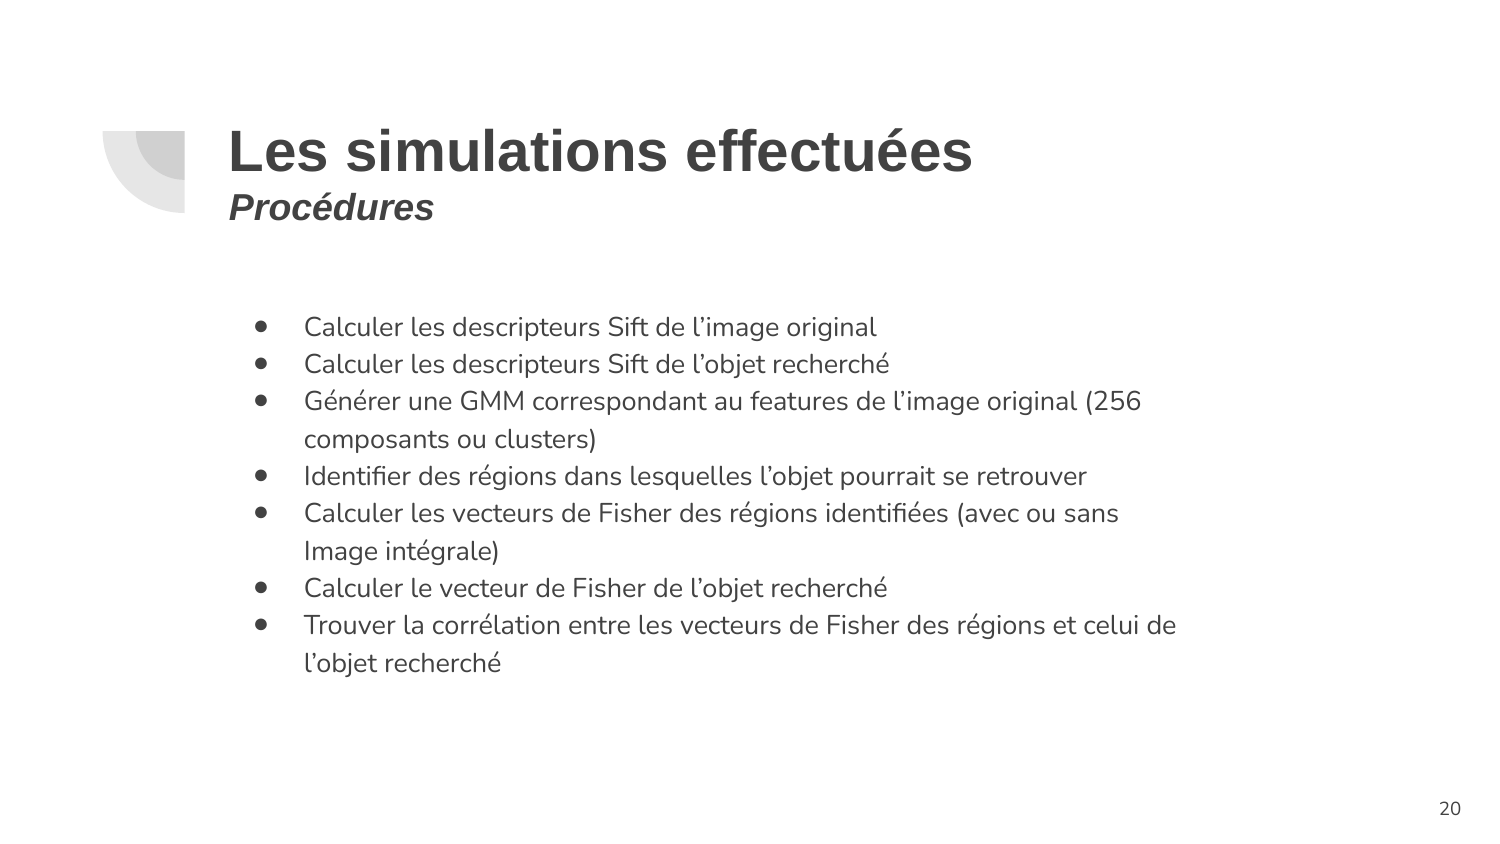

# Les simulations effectuées
Procédures
Calculer les descripteurs Sift de l’image original
Calculer les descripteurs Sift de l’objet recherché
Générer une GMM correspondant au features de l’image original (256 composants ou clusters)
Identifier des régions dans lesquelles l’objet pourrait se retrouver
Calculer les vecteurs de Fisher des régions identifiées (avec ou sans Image intégrale)
Calculer le vecteur de Fisher de l’objet recherché
Trouver la corrélation entre les vecteurs de Fisher des régions et celui de l’objet recherché
20